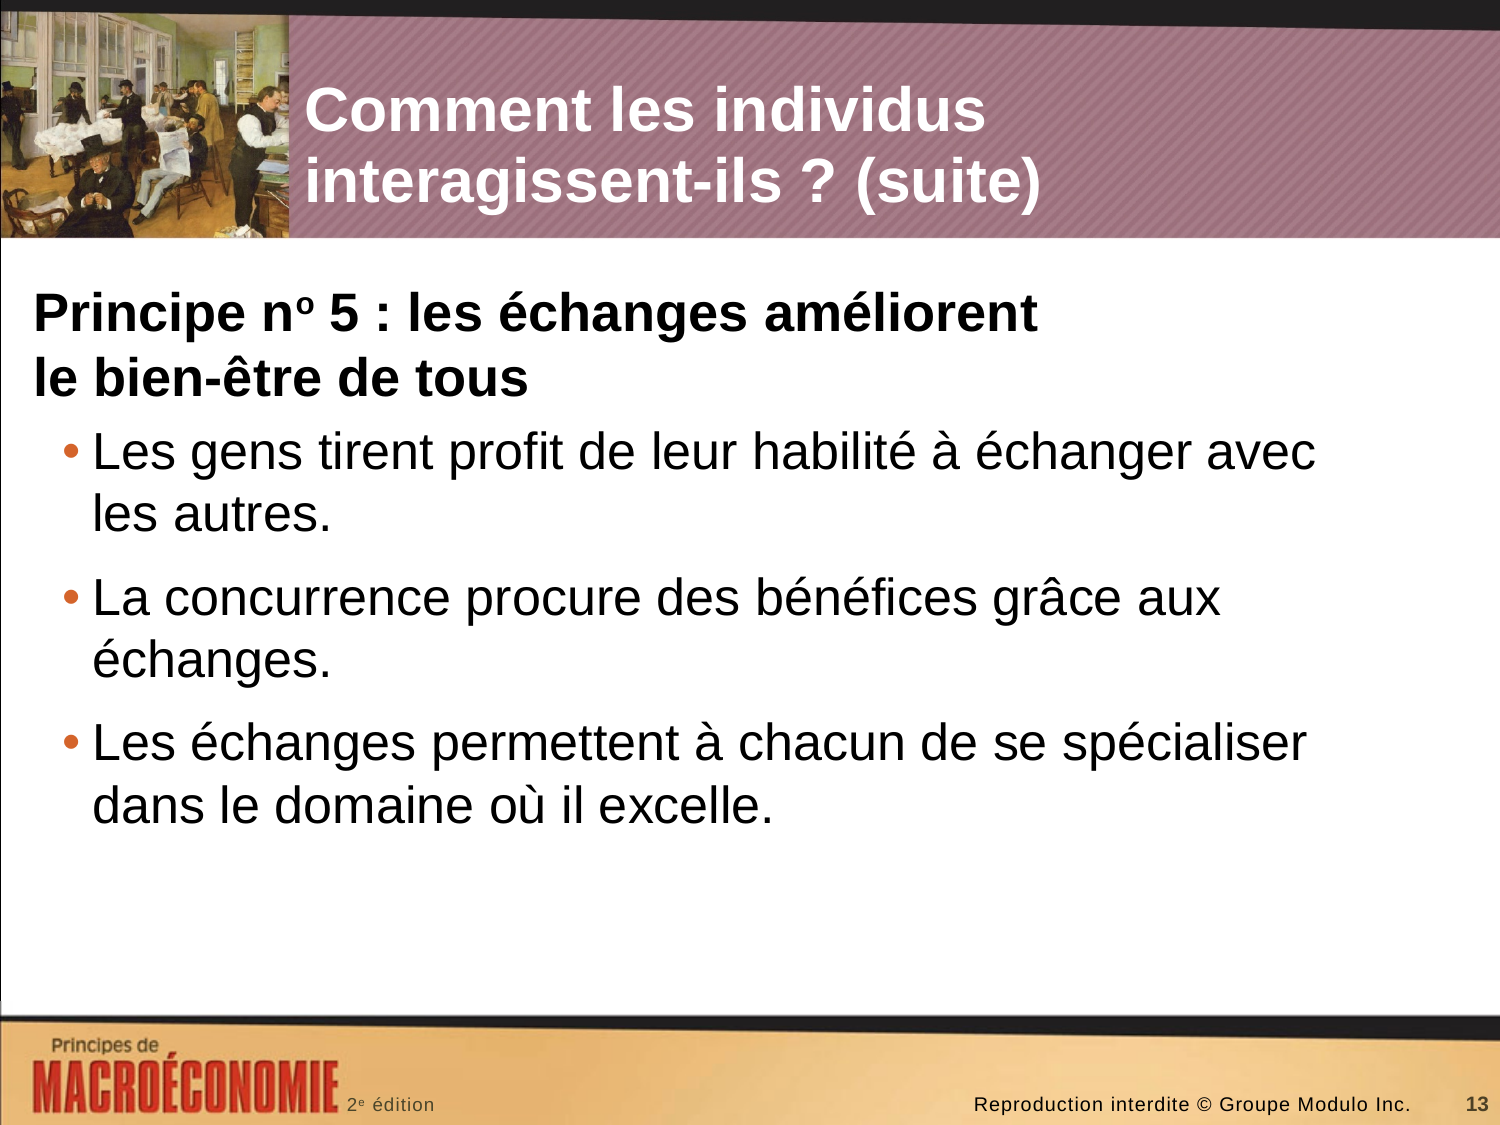

# Comment les individus interagissent-ils ? (suite)
Principe no 5 : les échanges améliorent
le bien-être de tous
Les gens tirent profit de leur habilité à échanger avec   les autres.
La concurrence procure des bénéfices grâce aux échanges.
Les échanges permettent à chacun de se spécialiser dans le domaine où il excelle.

13